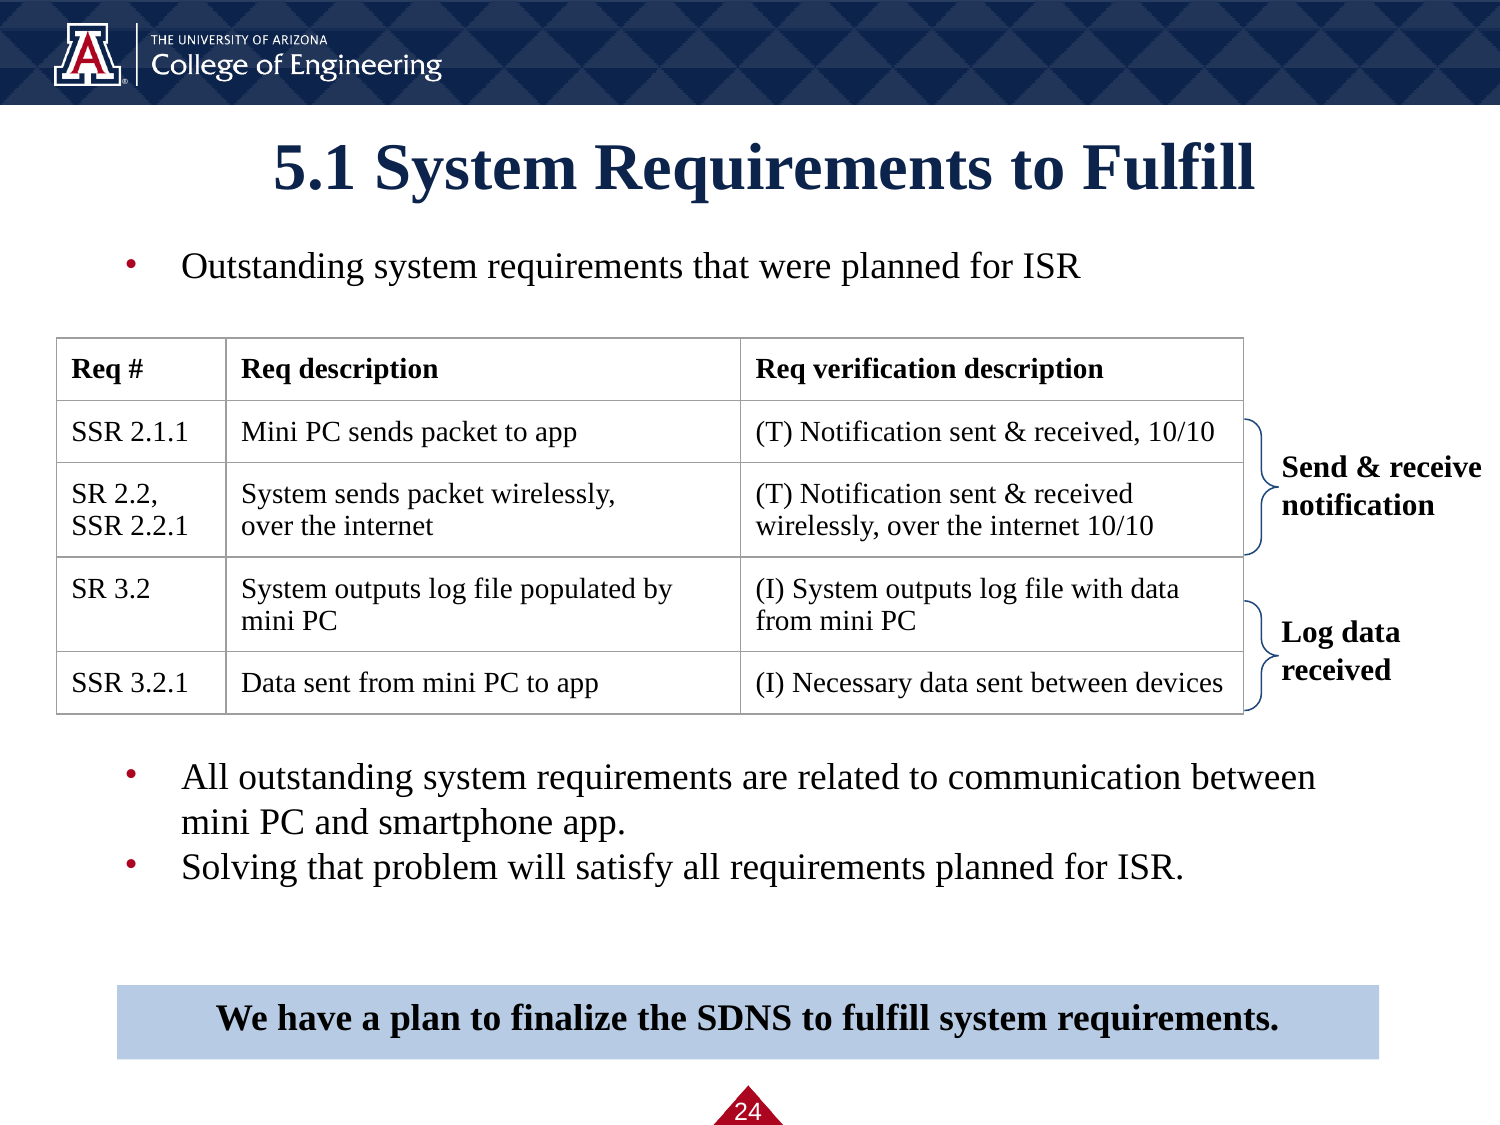

# 5.1 System Requirements to Fulfill
Outstanding system requirements that were planned for ISR

All outstanding system requirements are related to communication between mini PC and smartphone app.
Solving that problem will satisfy all requirements planned for ISR.

| Req # | Req description | Req verification description |
| --- | --- | --- |
| SSR 2.1.1 | Mini PC sends packet to app | (T) Notification sent & received, 10/10 |
| SR 2.2, SSR 2.2.1 | System sends packet wirelessly, over the internet | (T) Notification sent & received wirelessly, over the internet 10/10 |
| SR 3.2 | System outputs log file populated by mini PC | (I) System outputs log file with data from mini PC |
| SSR 3.2.1 | Data sent from mini PC to app | (I) Necessary data sent between devices |

Send & receive
notification
Log data
received

We have a plan to finalize the SDNS to fulfill system requirements.
24